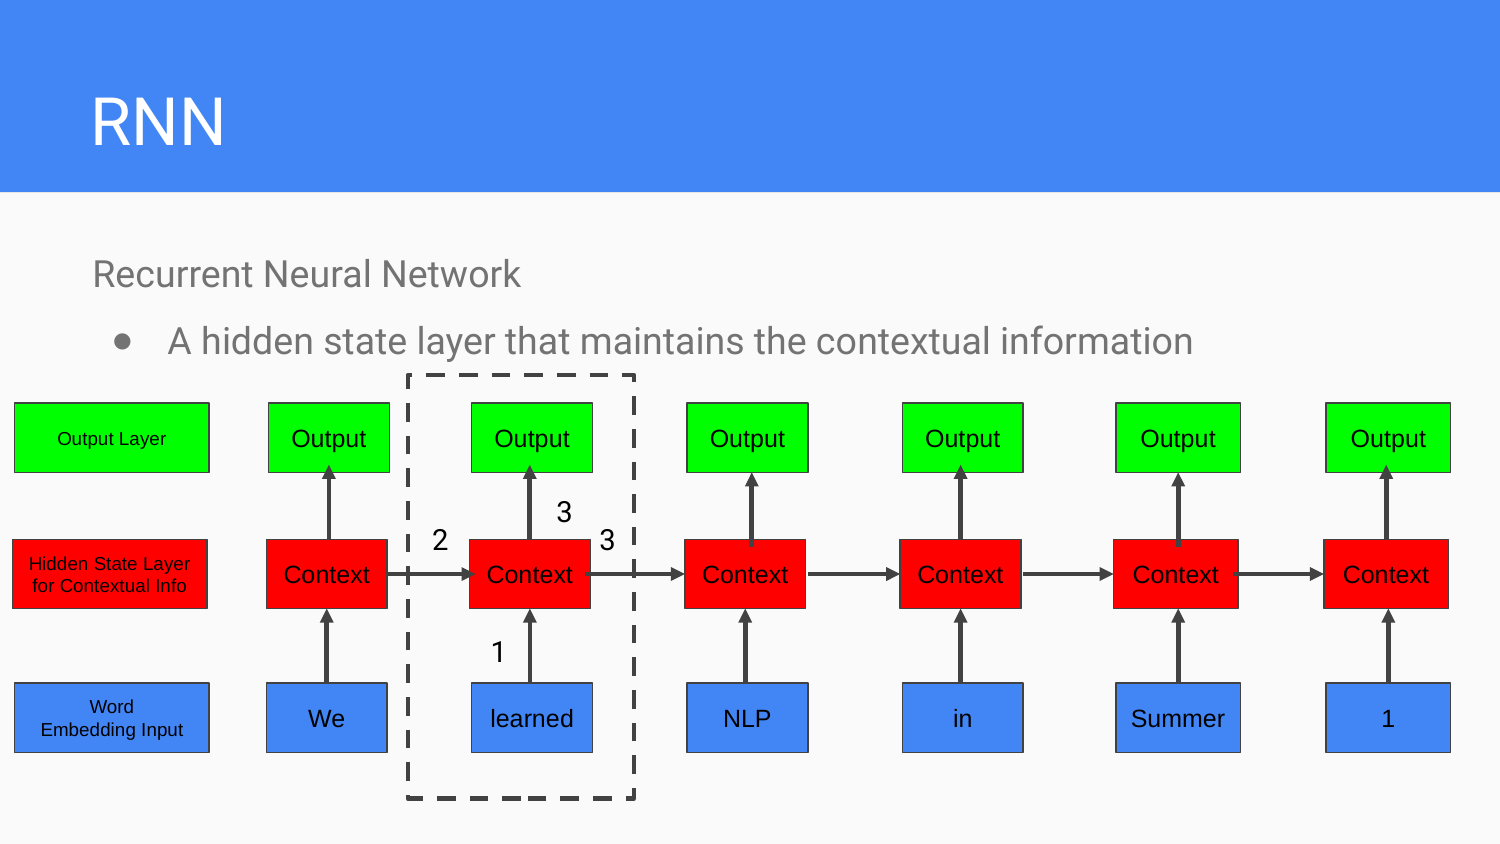

# RNN
Recurrent Neural Network
A hidden state layer that maintains the contextual information

Output Layer
Output
Output
Output
Output
Output
Output
3
3
2
Hidden State Layer for Contextual Info
Context
Context
Context
Context
Context
Context
1
Word
Embedding Input
We
learned
NLP
in
Summer
1